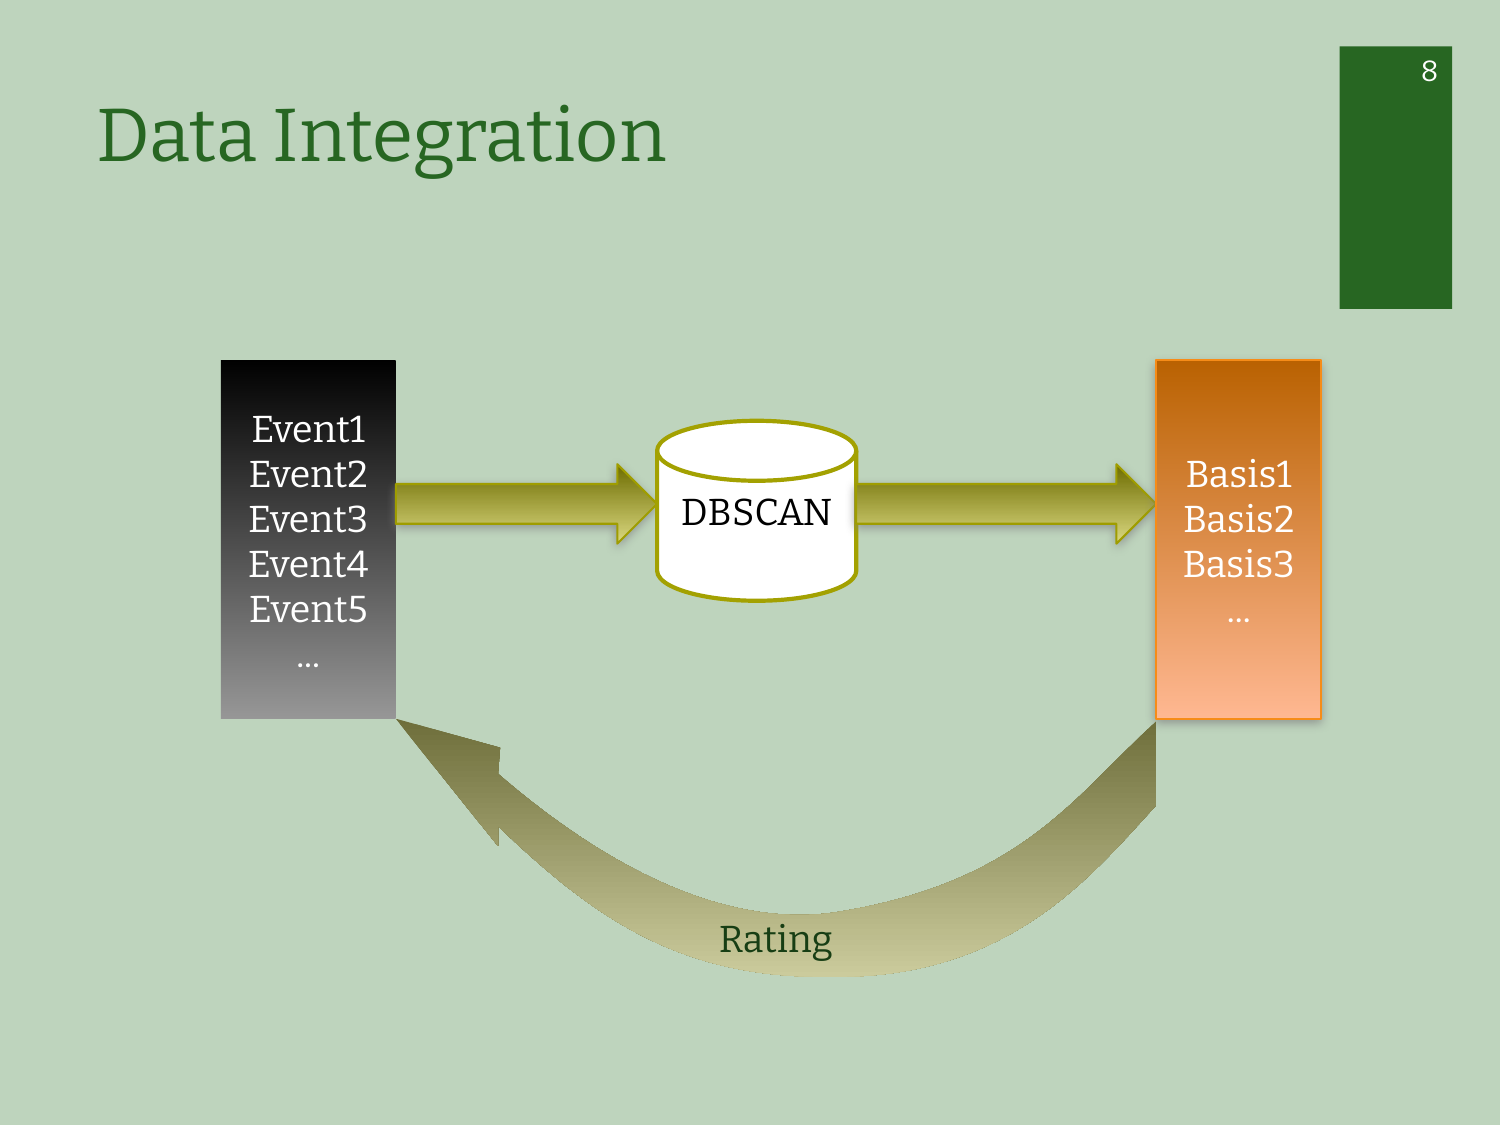

8
# Data Integration
Event1
Event2
Event3
Event4
Event5
...
Basis1
Basis2
Basis3
...
DBSCAN

Rating